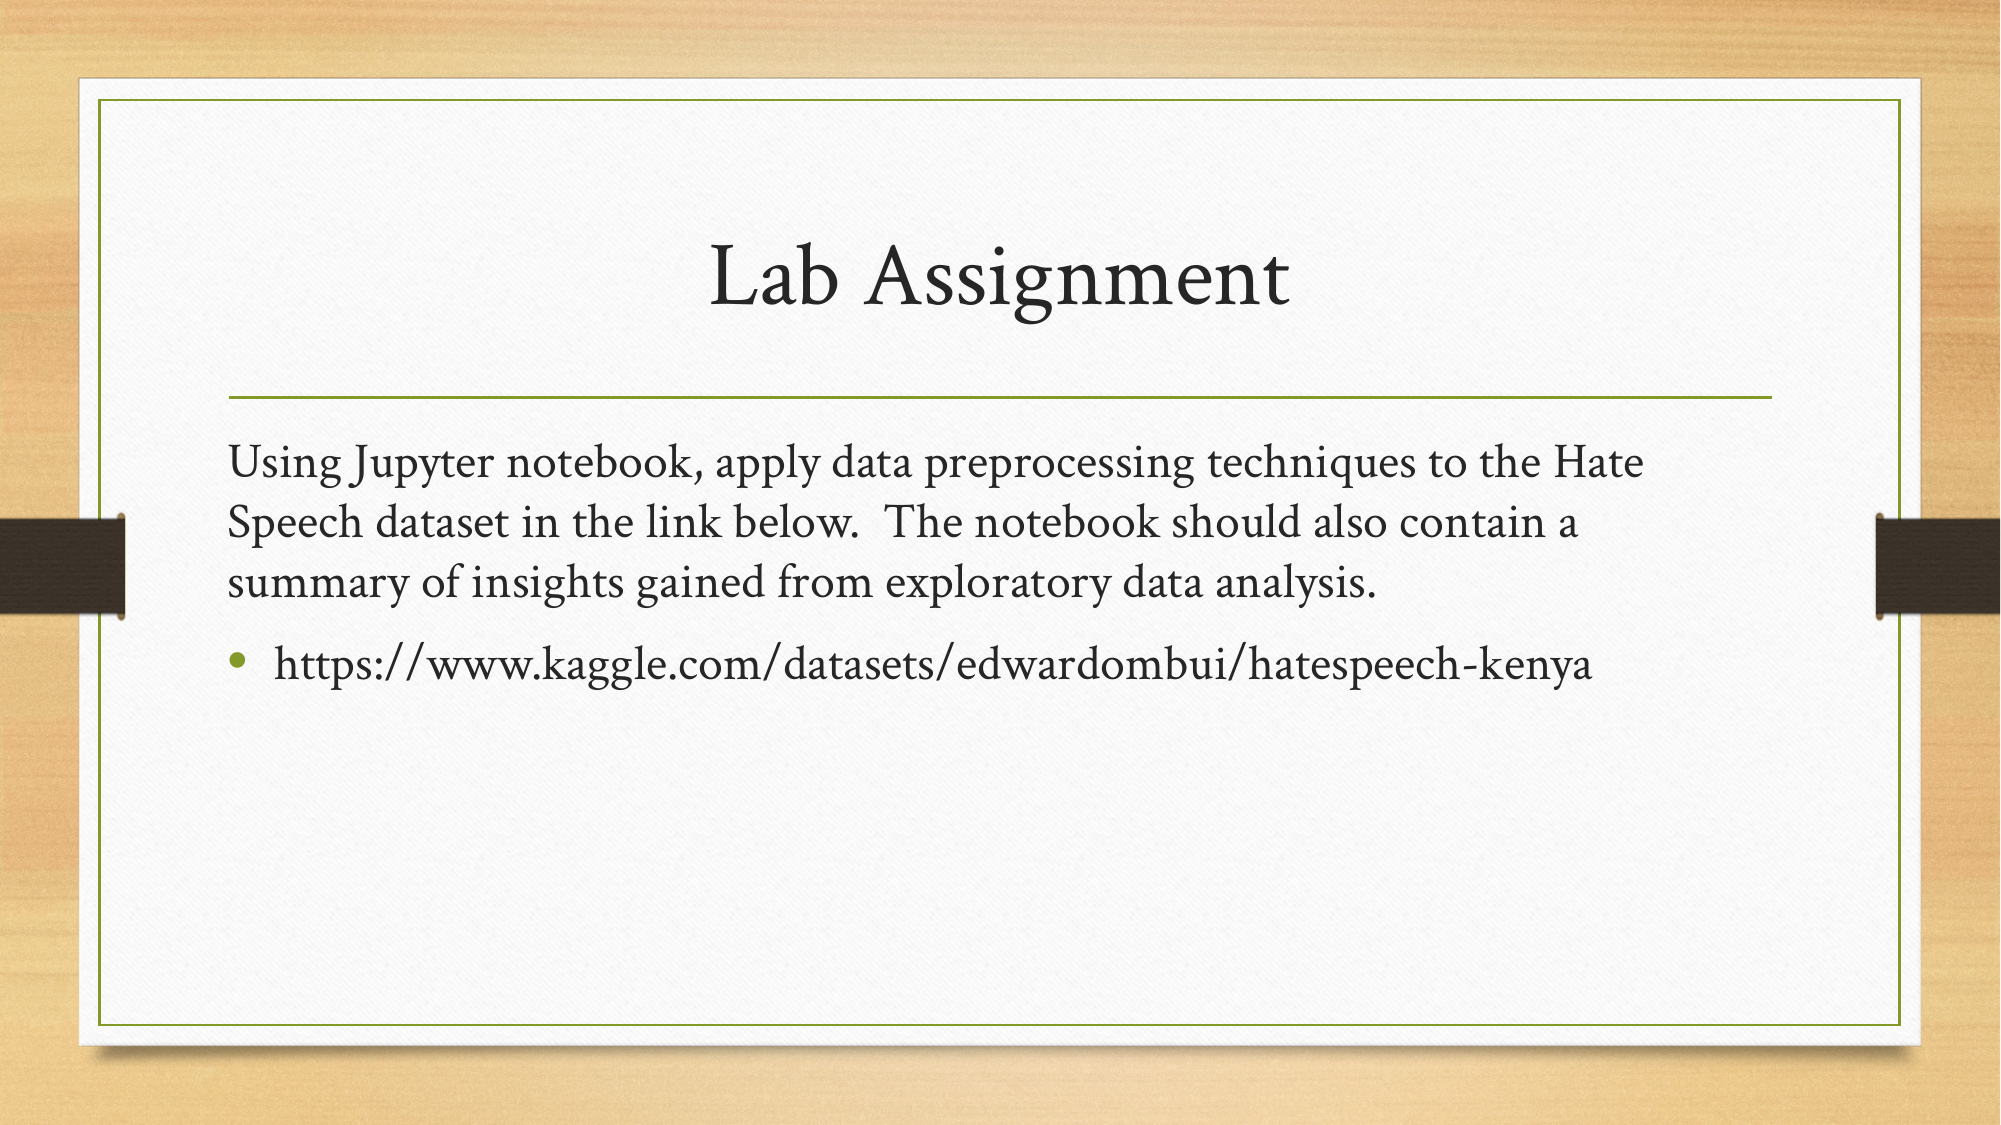

# Lab Assignment
Using Jupyter notebook, apply data preprocessing techniques to the Hate Speech dataset in the link below.  The notebook should also contain a summary of insights gained from exploratory data analysis.
https://www.kaggle.com/datasets/edwardombui/hatespeech-kenya